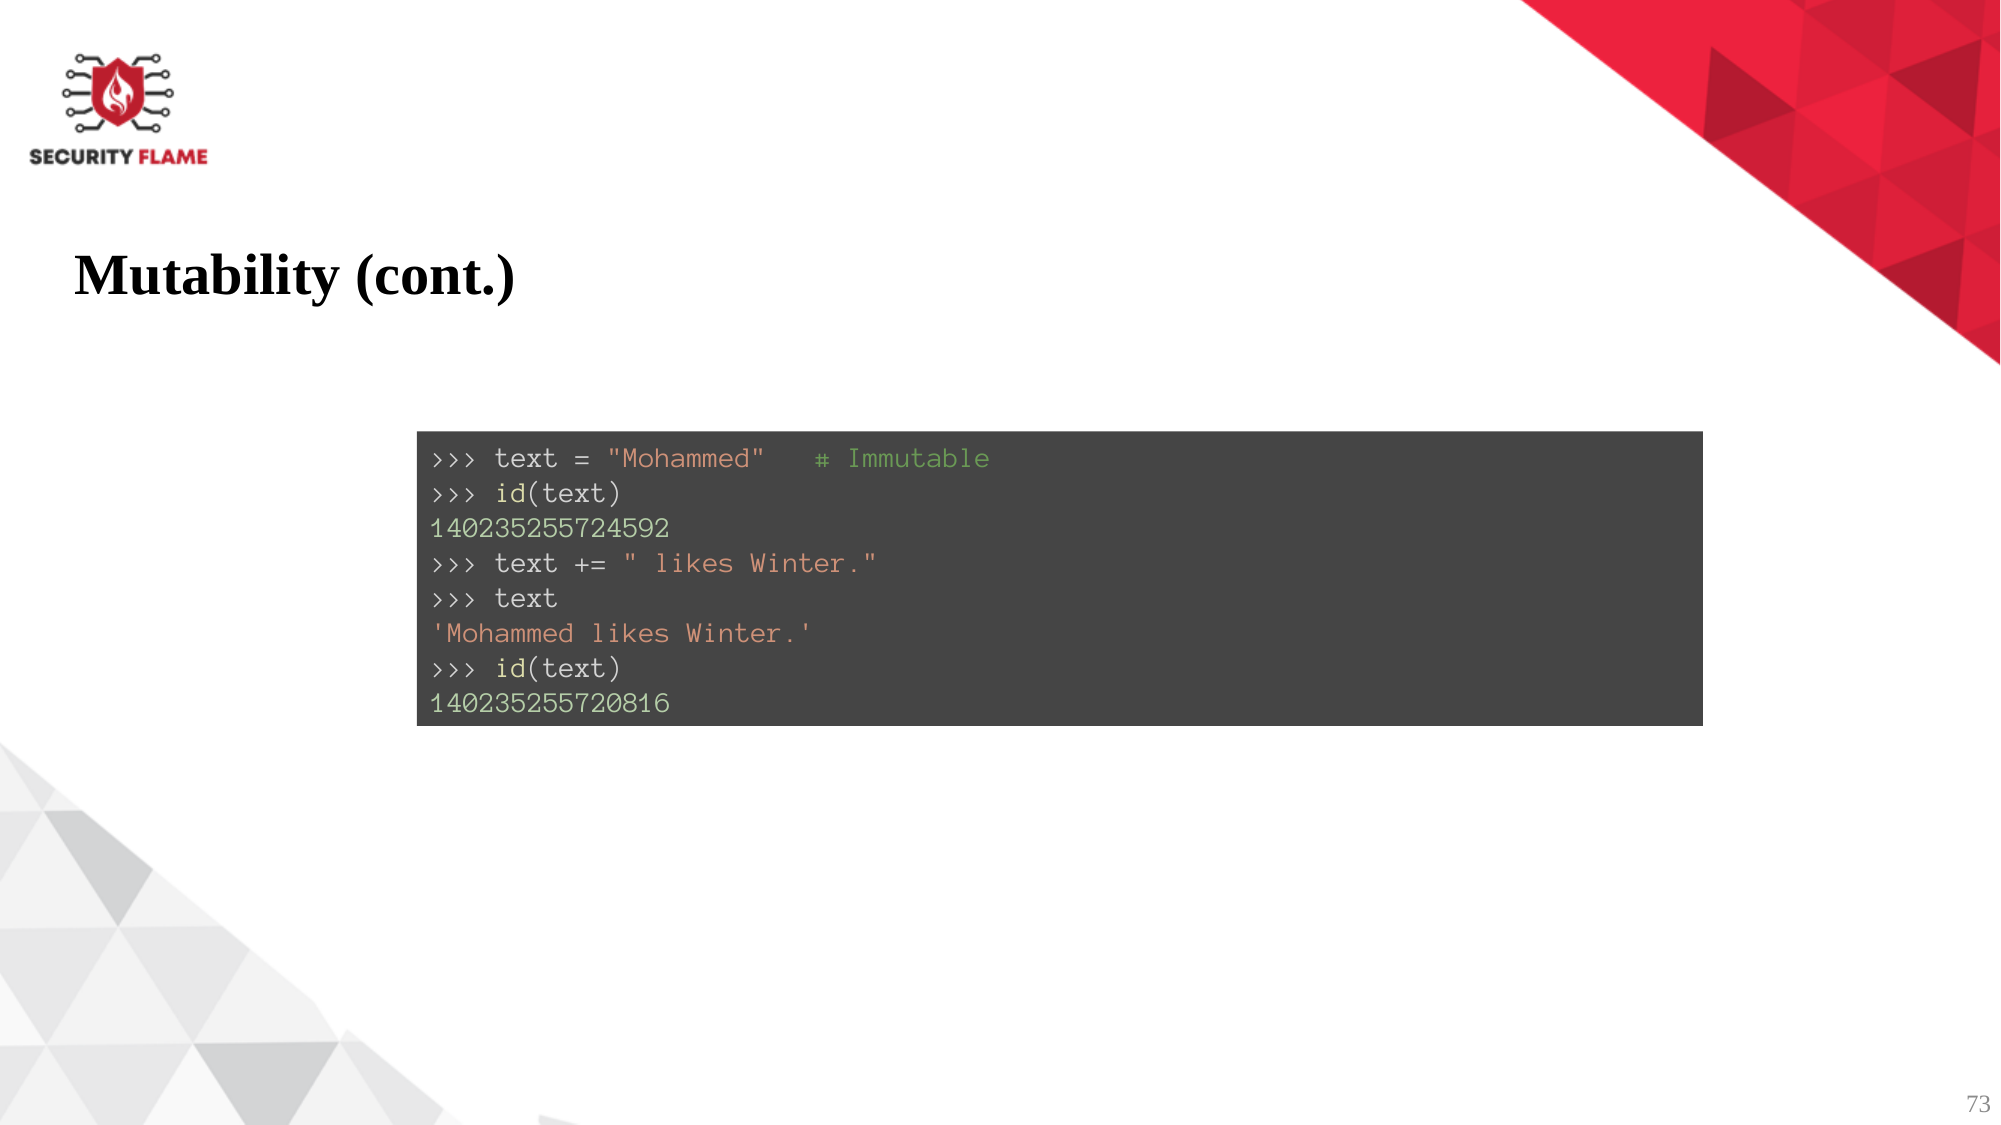

Mutability (cont.)
>>> text = "Mohammed"   # Immutable
>>> id(text)
140235255724592
>>> text += " likes Winter."
>>> text
'Mohammed likes Winter.'
>>> id(text)
140235255720816
73